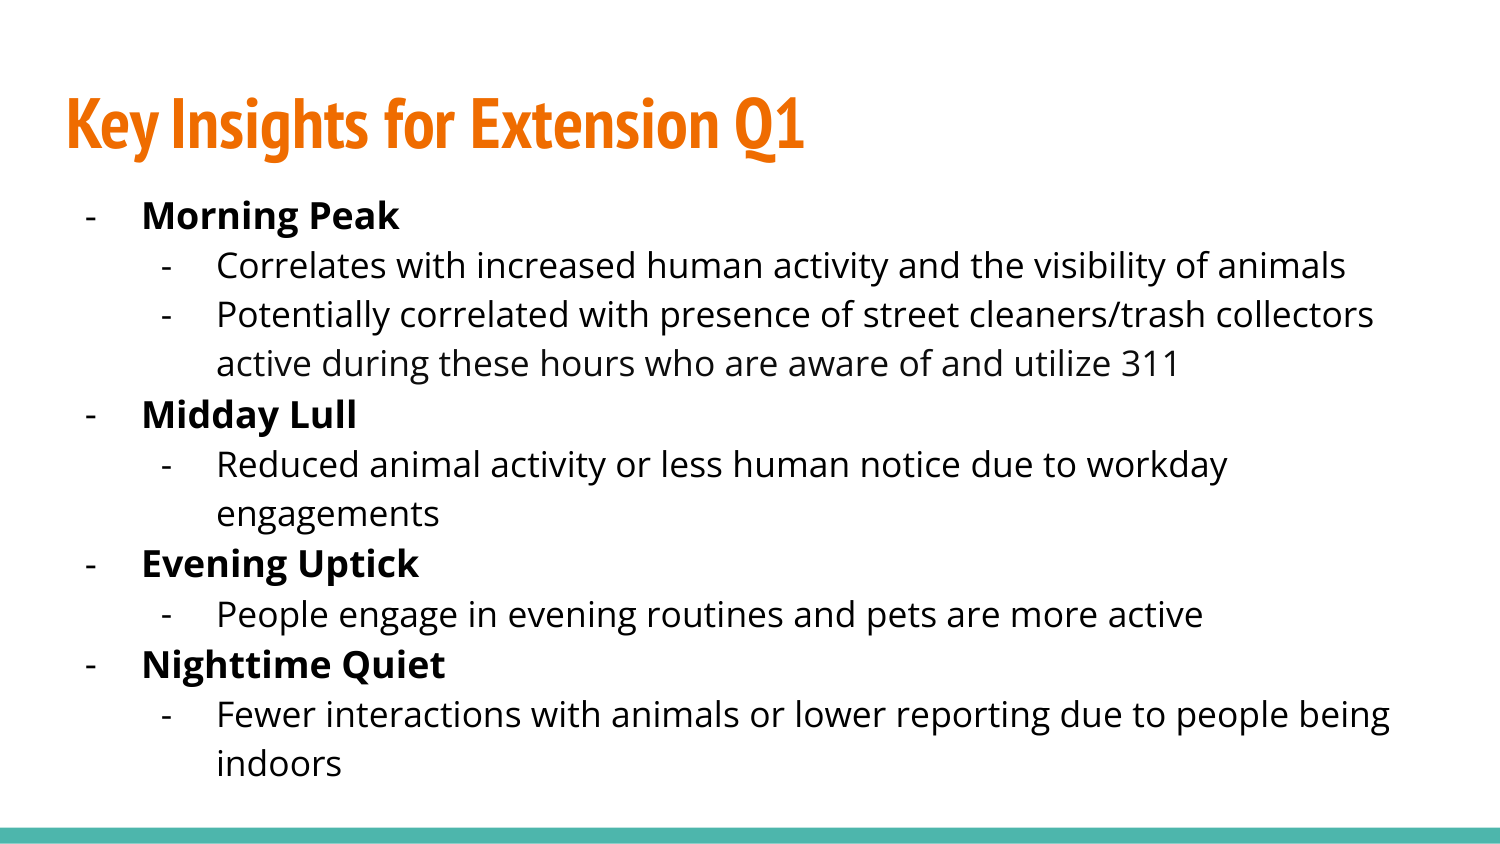

# Key Insights for Extension Q1
Morning Peak
Correlates with increased human activity and the visibility of animals
Potentially correlated with presence of street cleaners/trash collectors active during these hours who are aware of and utilize 311
Midday Lull
Reduced animal activity or less human notice due to workday engagements
Evening Uptick
People engage in evening routines and pets are more active
Nighttime Quiet
Fewer interactions with animals or lower reporting due to people being indoors